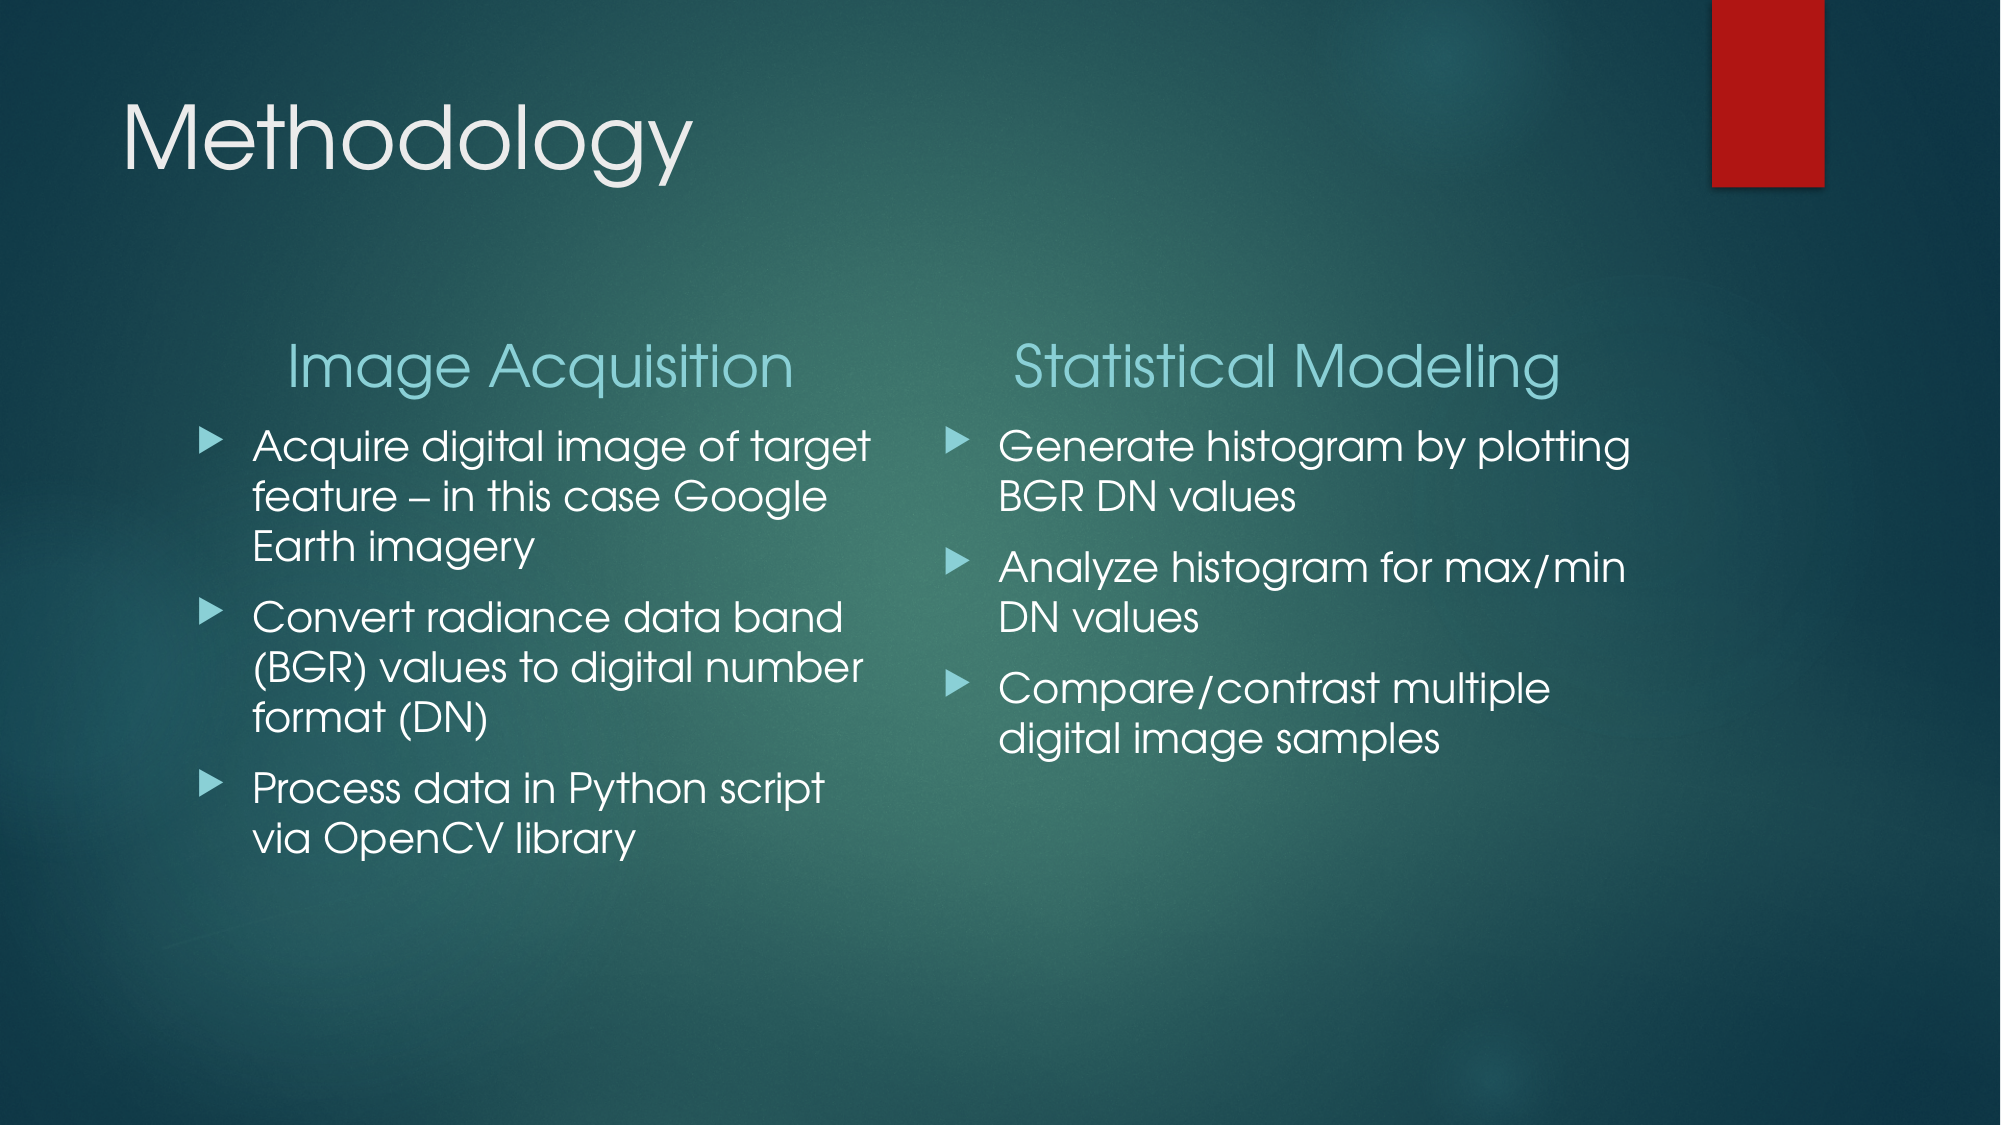

# Methodology
Image Acquisition
Statistical Modeling
Acquire digital image of target feature – in this case Google Earth imagery
Convert radiance data band (BGR) values to digital number format (DN)
Process data in Python script via OpenCV library
Generate histogram by plotting BGR DN values
Analyze histogram for max/min DN values
Compare/contrast multiple digital image samples